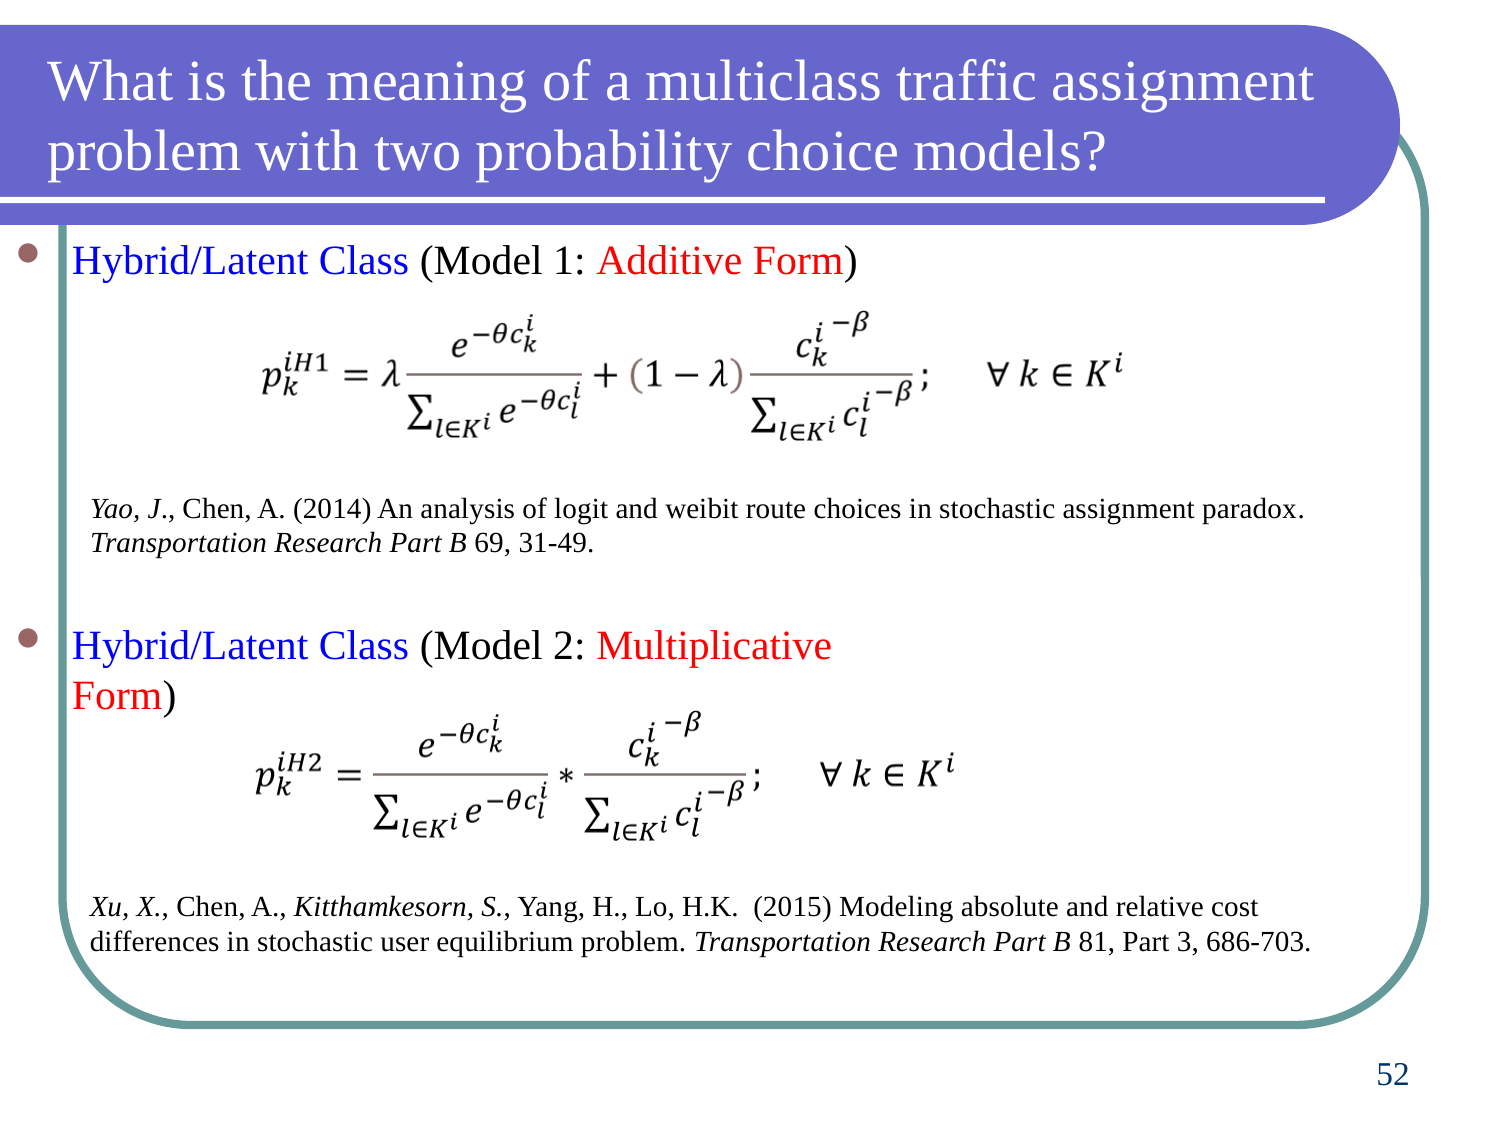

# What is the meaning of a multiclass traffic assignment problem with two probability choice models?
Hybrid/Latent Class (Model 1: Additive Form)

Hybrid/Latent Class (Model 2: Multiplicative Form)

Yao, J., Chen, A. (2014) An analysis of logit and weibit route choices in stochastic assignment paradox. Transportation Research Part B 69, 31-49.

Xu, X., Chen, A., Kitthamkesorn, S., Yang, H., Lo, H.K.  (2015) Modeling absolute and relative cost differences in stochastic user equilibrium problem. Transportation Research Part B 81, Part 3, 686-703.
52